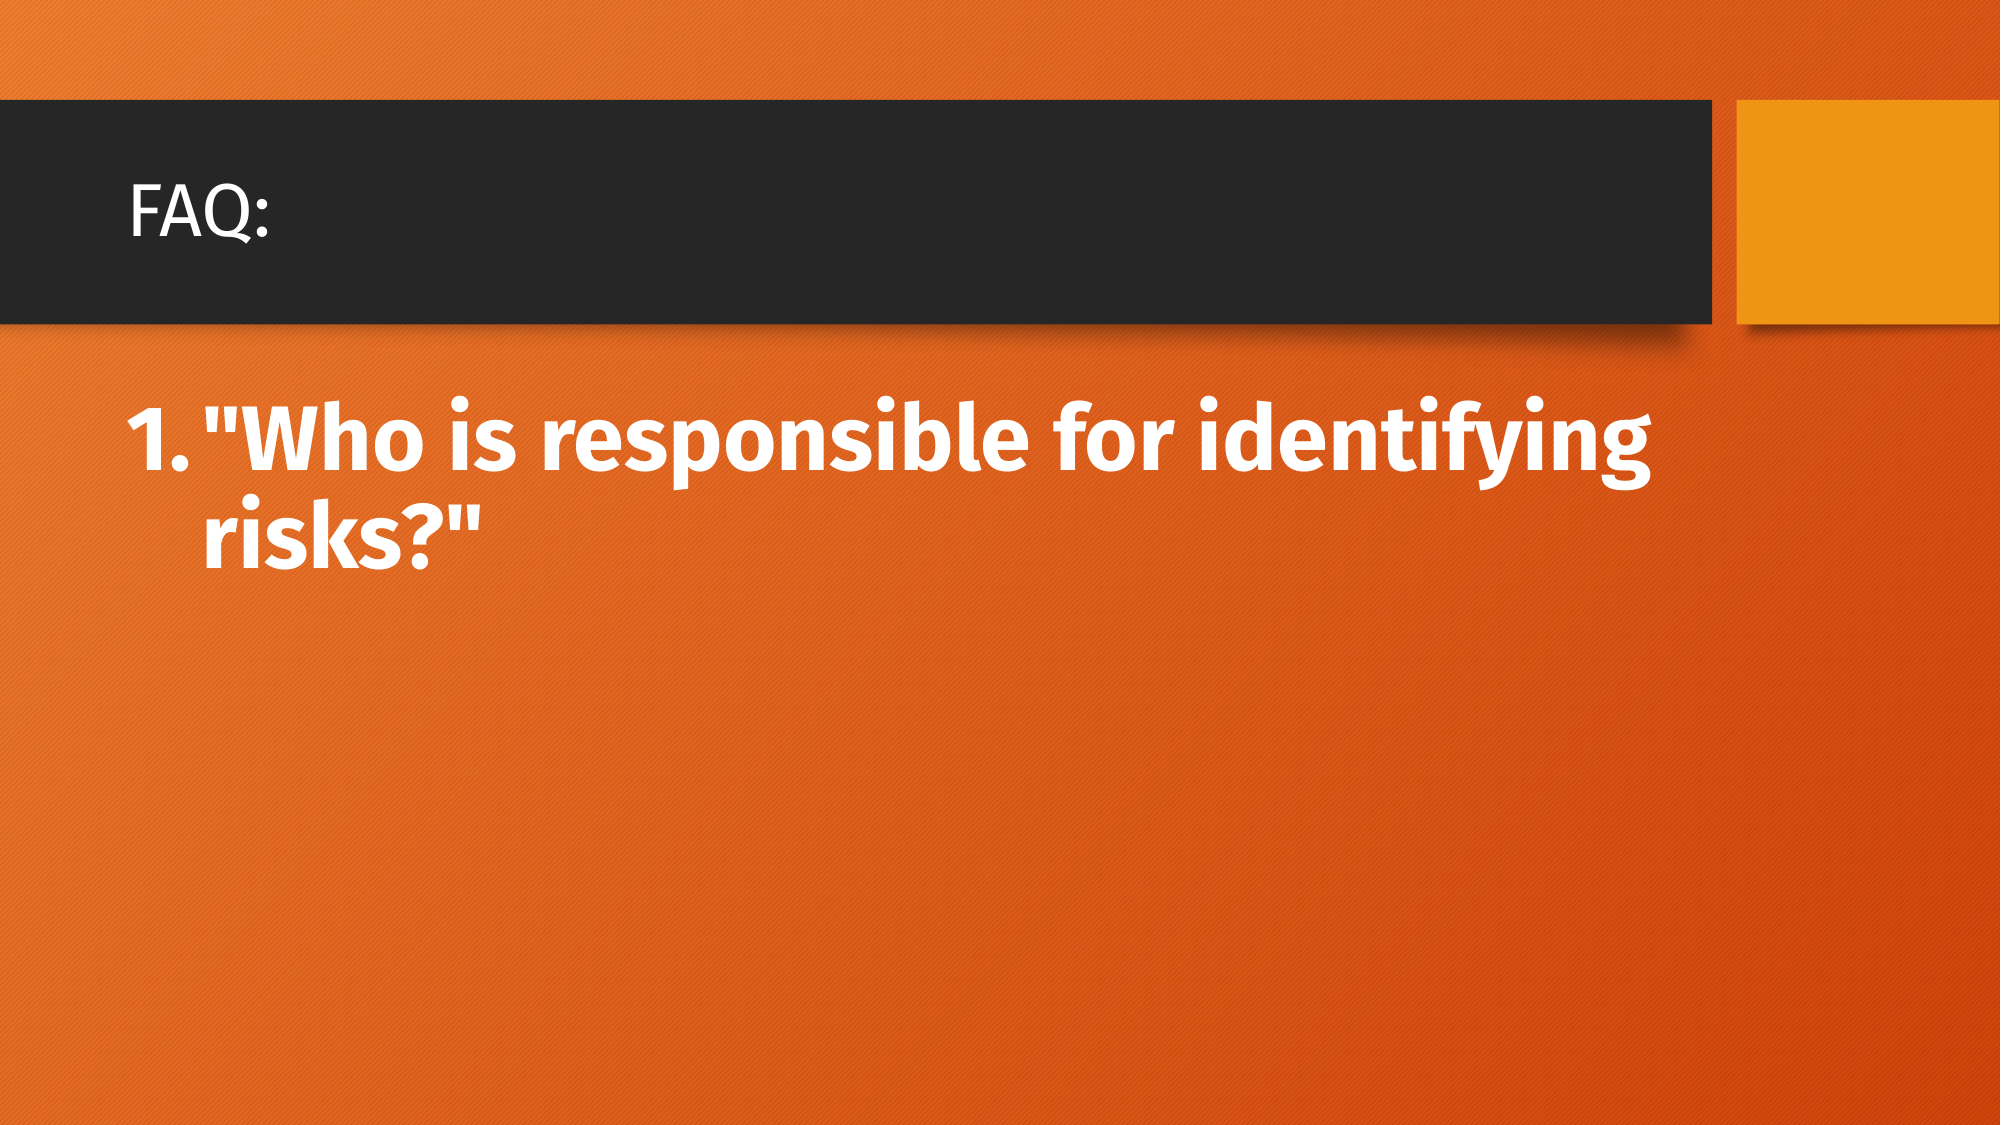

# FAQ:
"Who is responsible for identifying risks?"